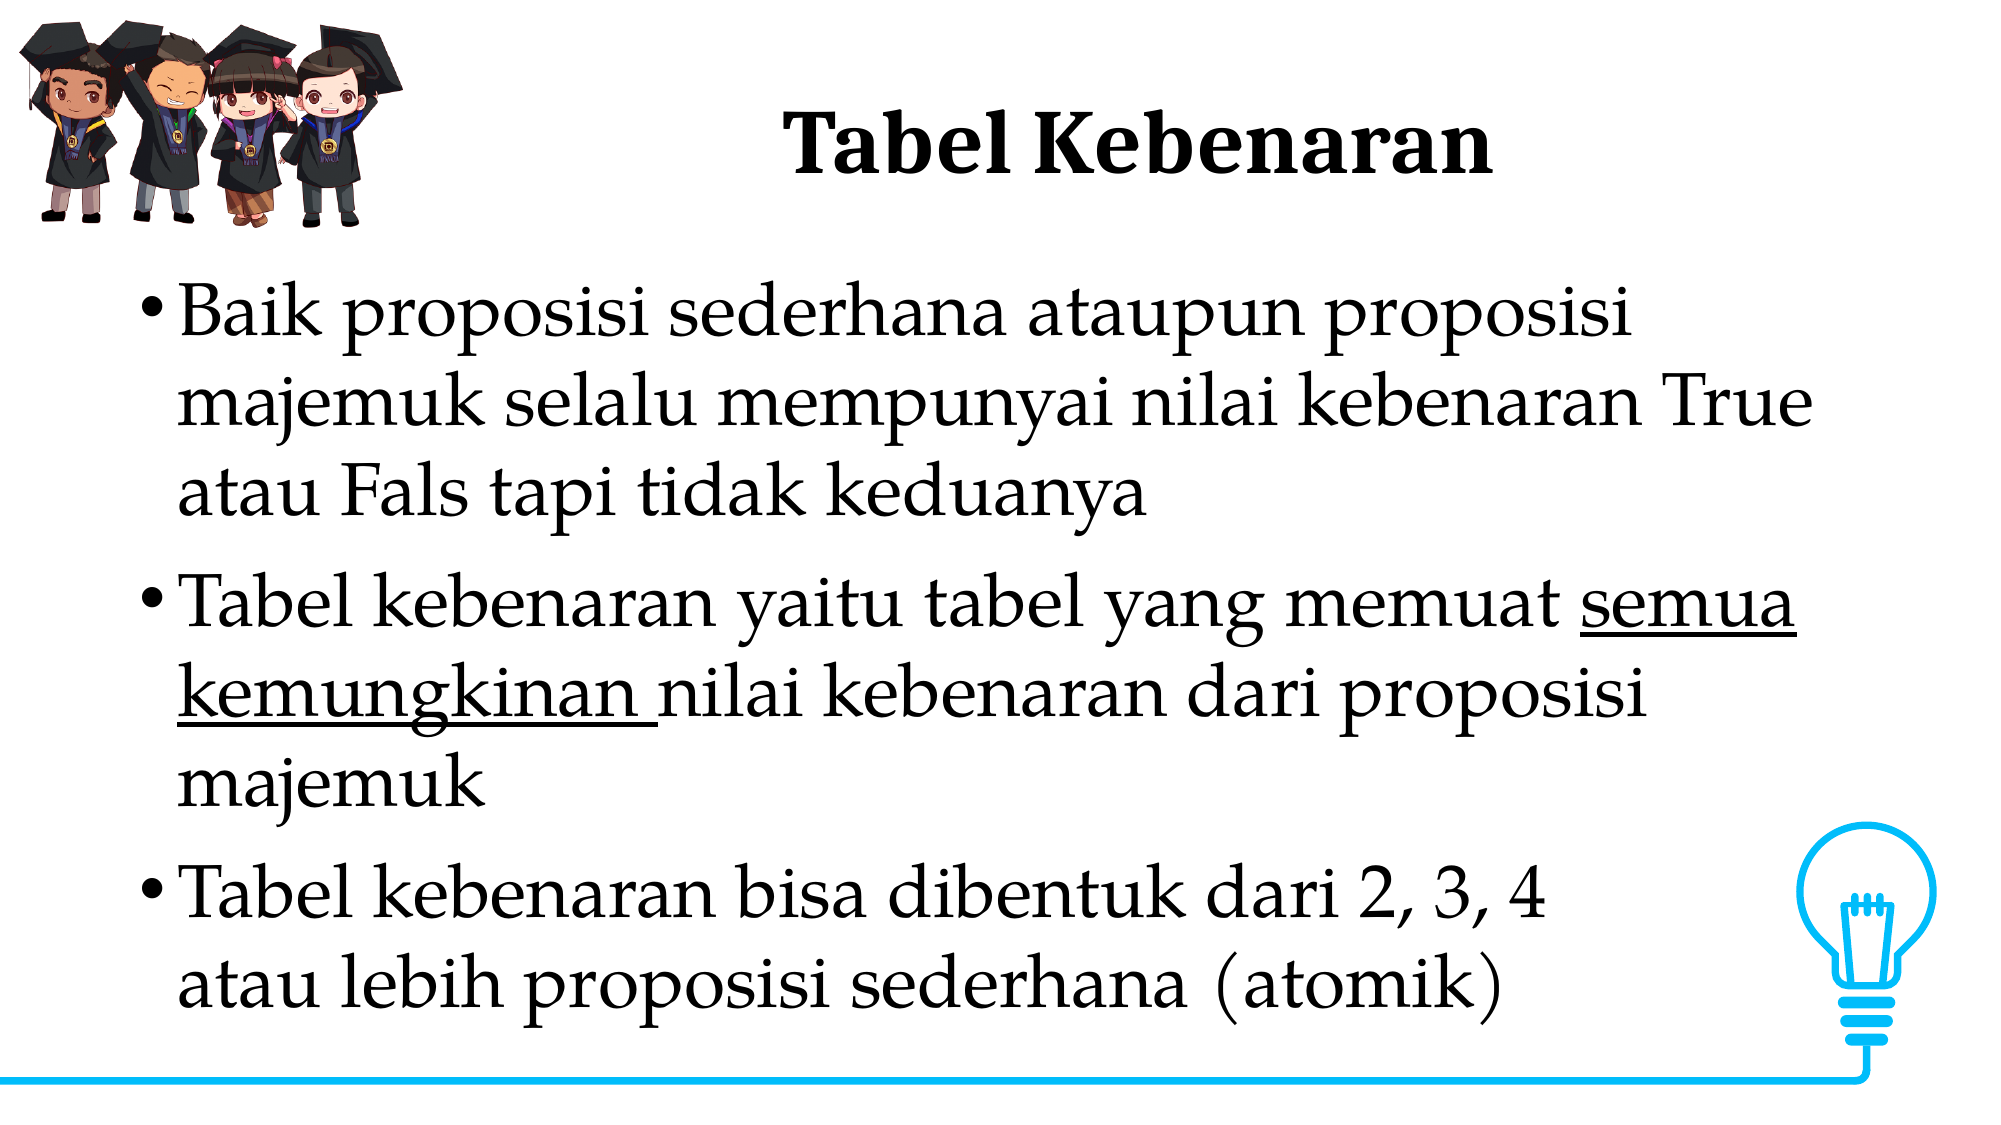

# Tabel Kebenaran
Baik proposisi sederhana ataupun proposisi majemuk selalu mempunyai nilai kebenaran True atau Fals tapi tidak keduanya
Tabel kebenaran yaitu tabel yang memuat semua kemungkinan nilai kebenaran dari proposisi majemuk
Tabel kebenaran bisa dibentuk dari 2, 3, 4
atau lebih proposisi sederhana (atomik)